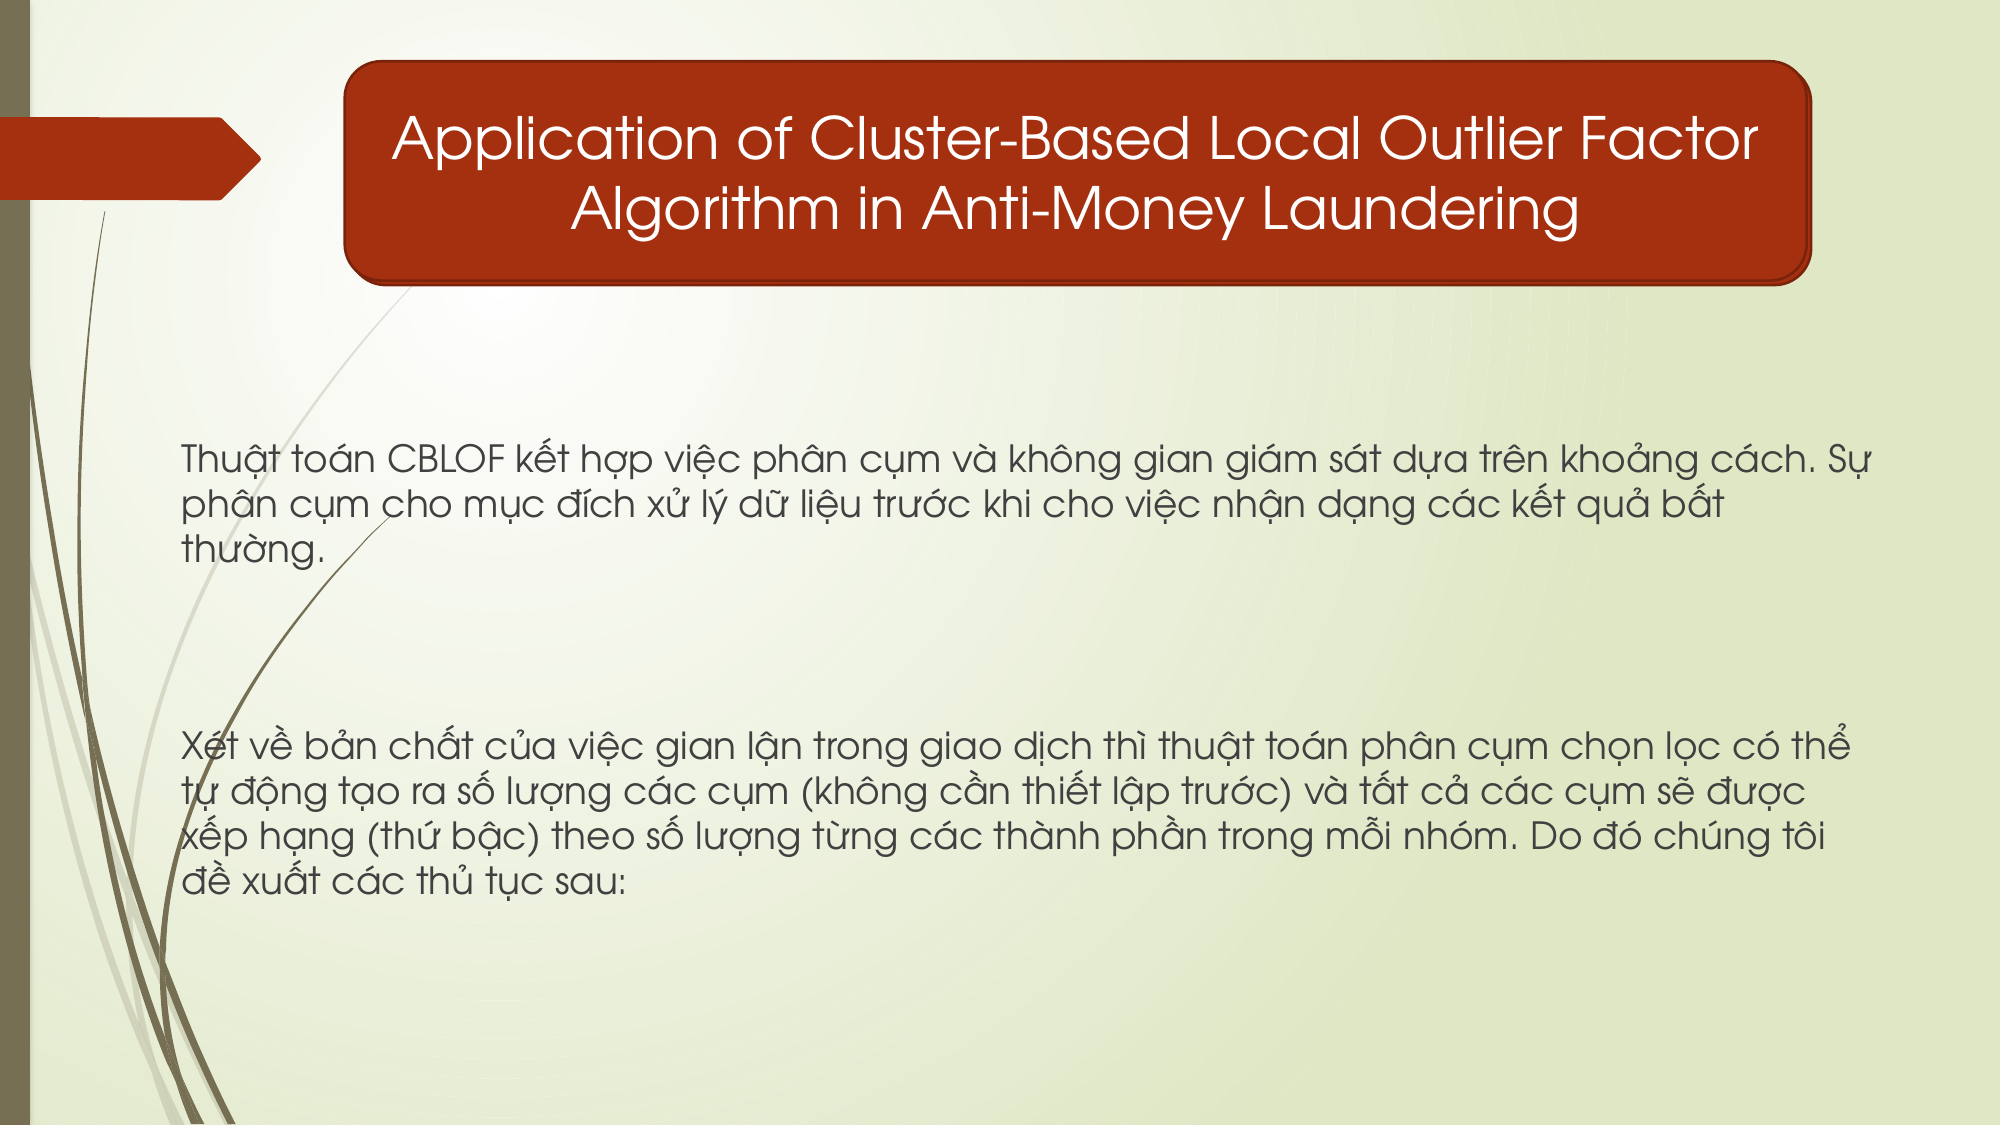

Application of Cluster-Based Local Outlier Factor
Algorithm in Anti-Money Laundering
Histogram-based Outlier Score (HBOS): A fast Unsupervised Anomaly Detection Algorithm
Thuật toán CBLOF kết hợp việc phân cụm và không gian giám sát dựa trên khoảng cách. Sự phân cụm cho mục đích xử lý dữ liệu trước khi cho việc nhận dạng các kết quả bất thường.

Xét về bản chất của việc gian lận trong giao dịch thì thuật toán phân cụm chọn lọc có thể tự động tạo ra số lượng các cụm (không cần thiết lập trước) và tất cả các cụm sẽ được xếp hạng (thứ bậc) theo số lượng từng các thành phần trong mỗi nhóm. Do đó chúng tôi đề xuất các thủ tục sau: